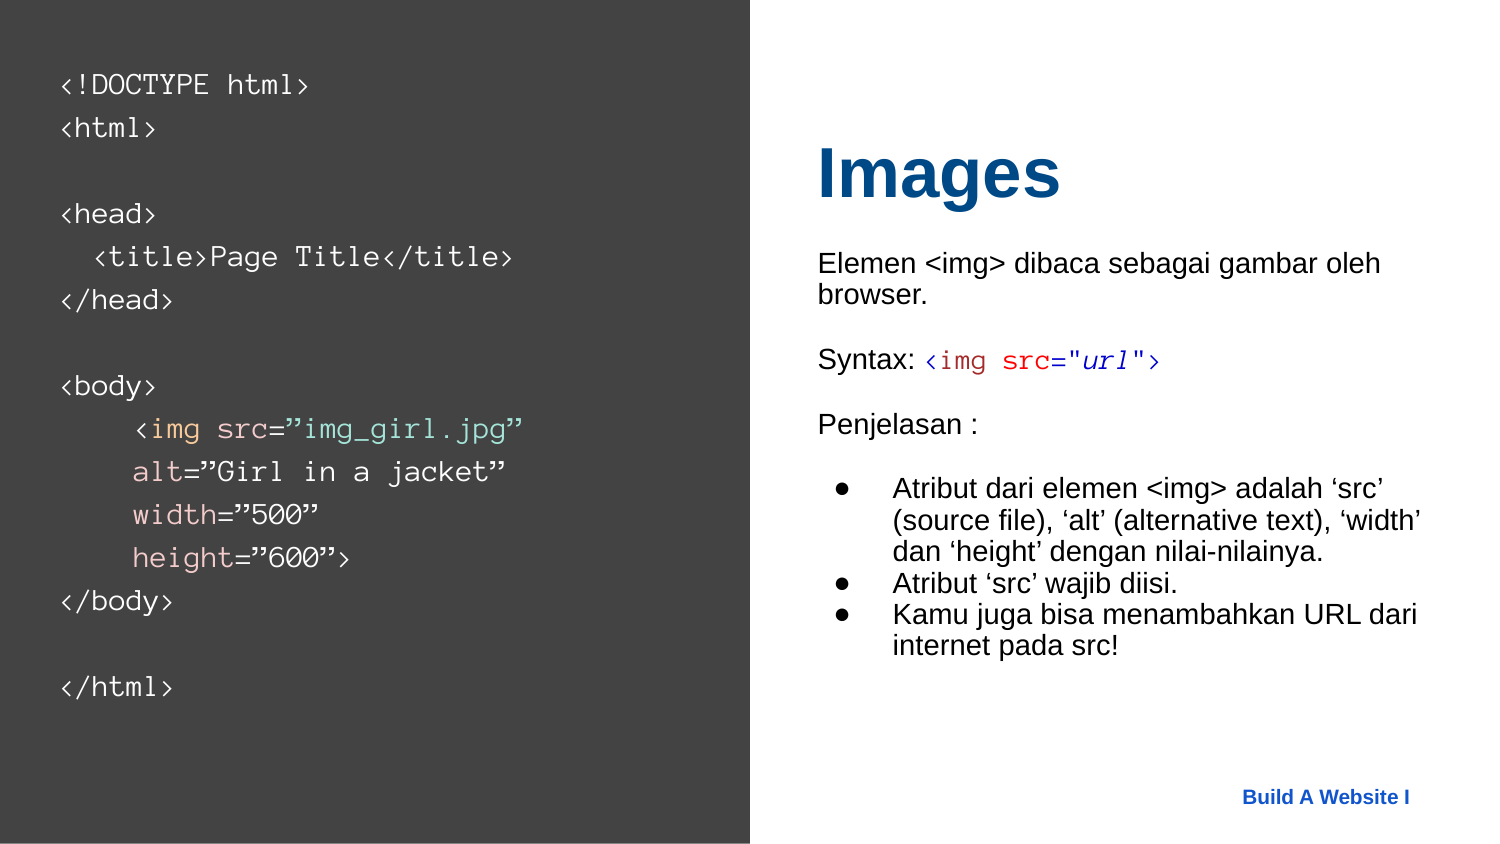

<!DOCTYPE html>
<html>

<head>
  <title>Page Title</title>
</head>

<body>
<img src=”img_girl.jpg”
alt=”Girl in a jacket”
width=”500”
height=”600”>
</body>

</html>

Images
Elemen <img> dibaca sebagai gambar oleh browser.
Syntax: <img src="url">
Penjelasan :
Atribut dari elemen <img> adalah ‘src’ (source file), ‘alt’ (alternative text), ‘width’ dan ‘height’ dengan nilai-nilainya.
Atribut ‘src’ wajib diisi.
Kamu juga bisa menambahkan URL dari internet pada src!

Build A Website I